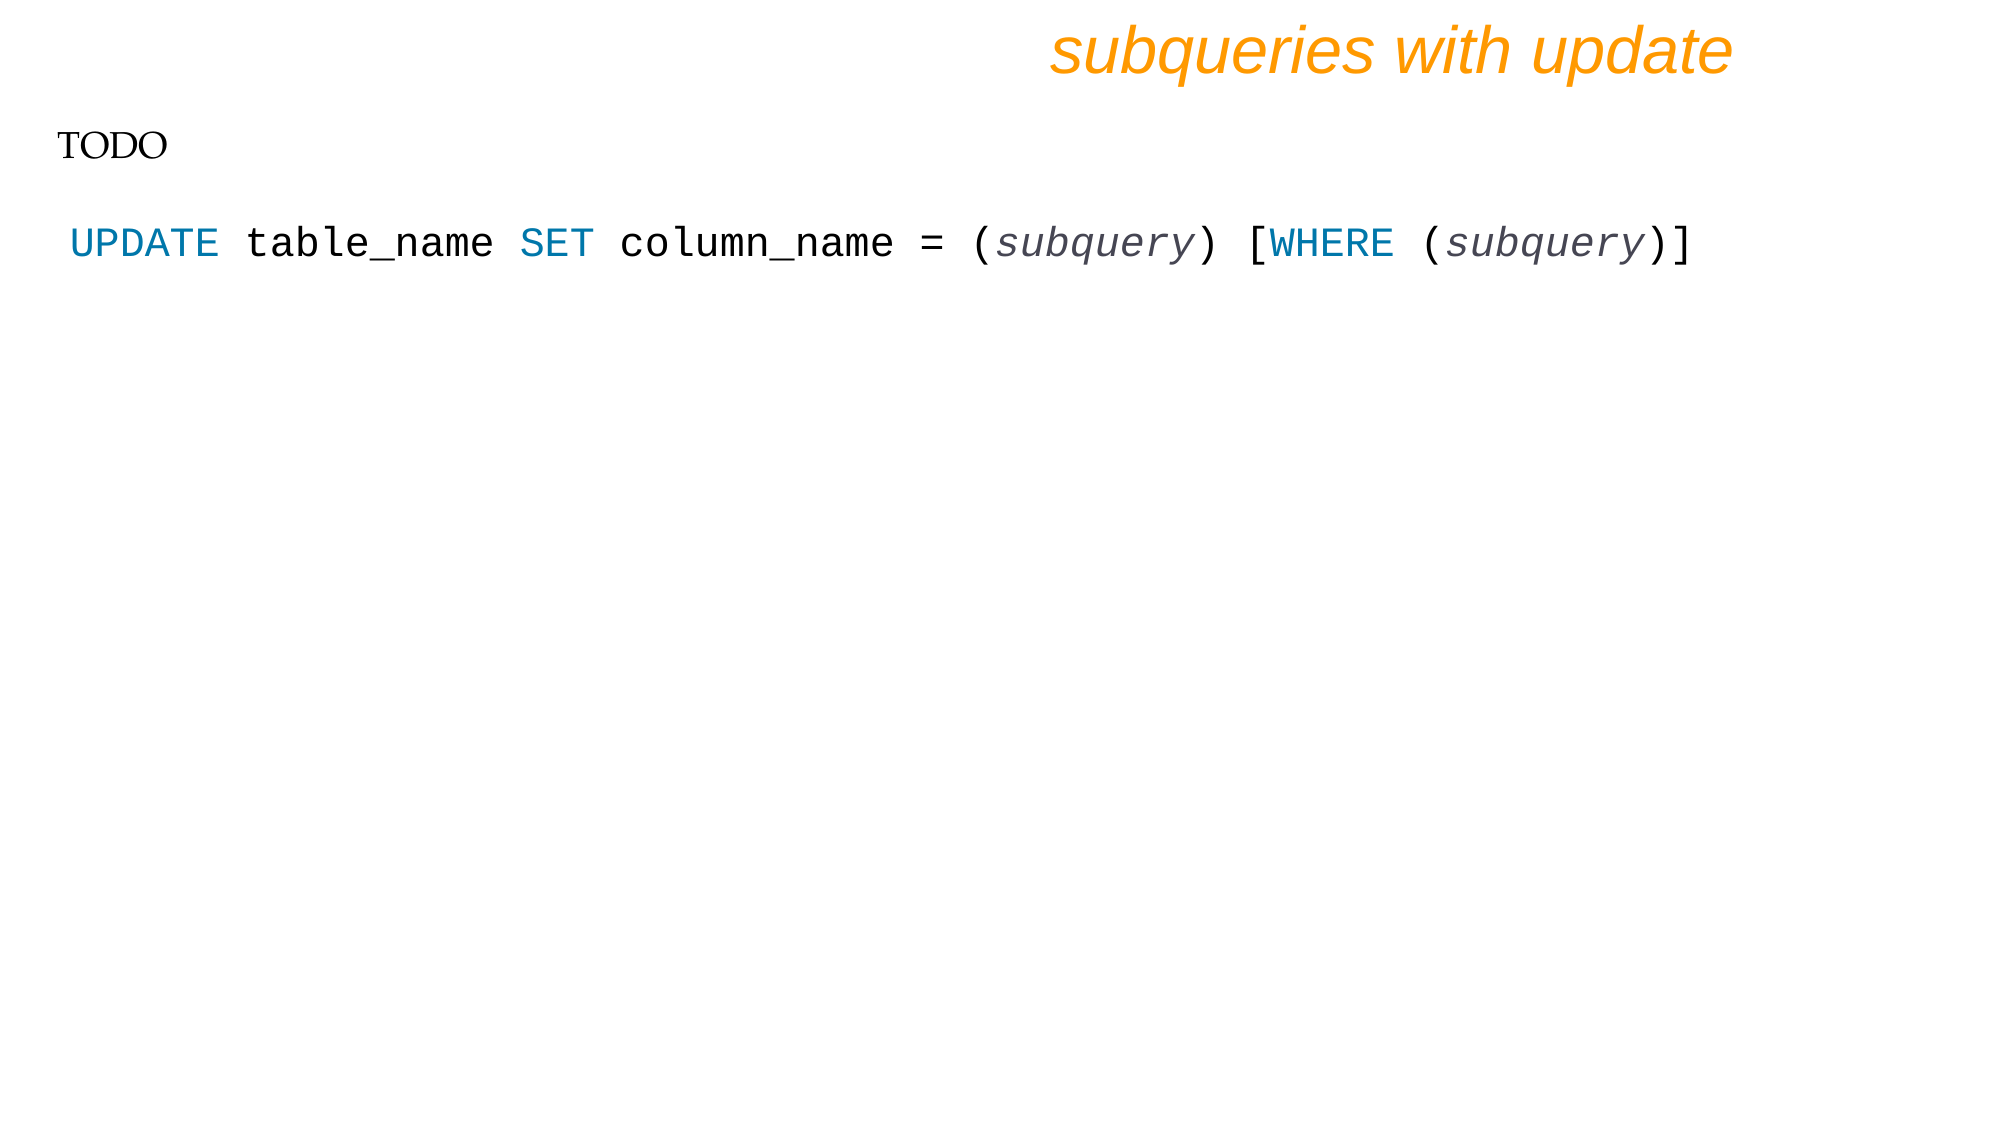

subqueries with update
TODO
UPDATE table_name SET column_name = (subquery) [WHERE (subquery)]